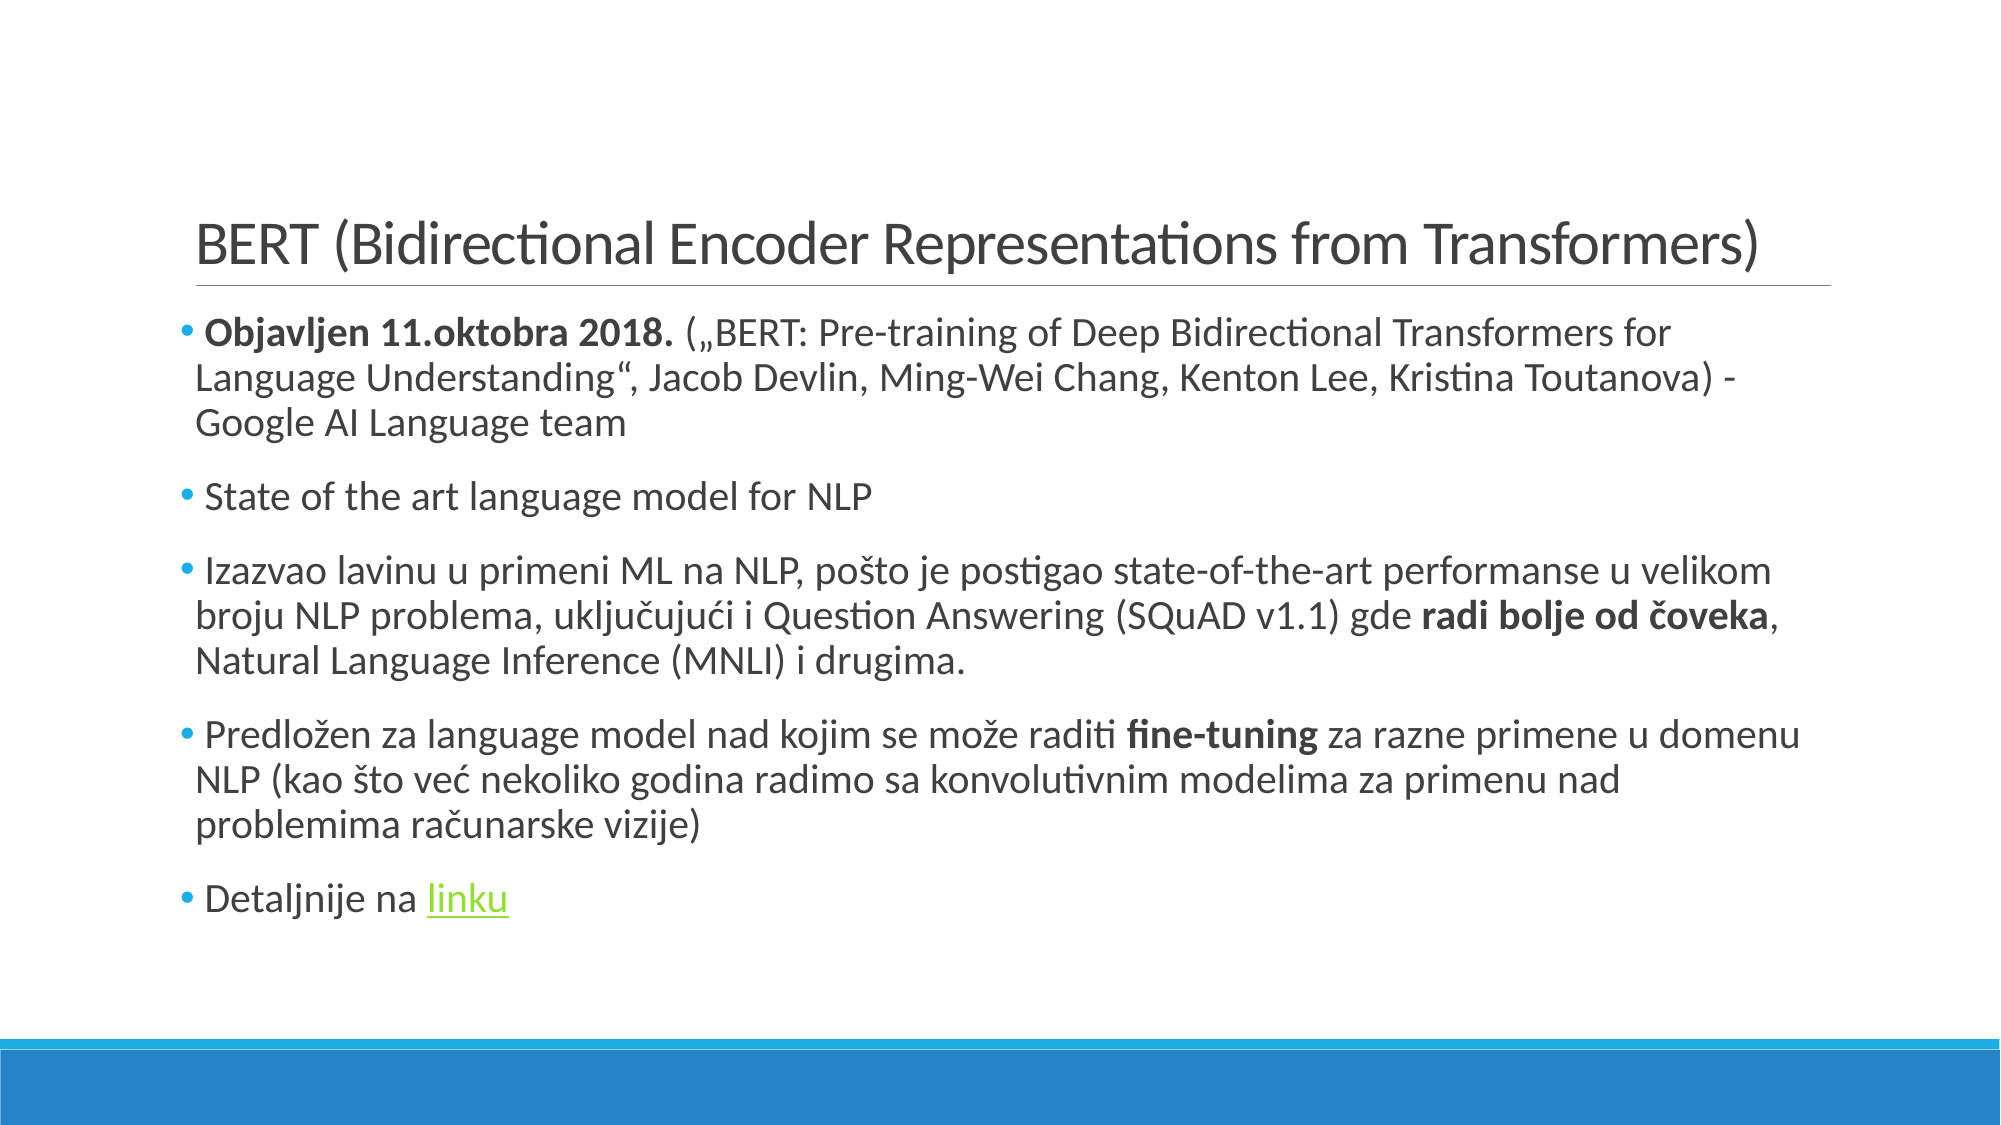

# BERT (Bidirectional Encoder Representations from Transformers)
 Objavljen 11.oktobra 2018. („BERT: Pre-training of Deep Bidirectional Transformers for Language Understanding“, Jacob Devlin, Ming-Wei Chang, Kenton Lee, Kristina Toutanova) - Google AI Language team
 State of the art language model for NLP
 Izazvao lavinu u primeni ML na NLP, pošto je postigao state-of-the-art performanse u velikom broju NLP problema, uključujući i Question Answering (SQuAD v1.1) gde radi bolje od čoveka, Natural Language Inference (MNLI) i drugima.
 Predložen za language model nad kojim se može raditi fine-tuning za razne primene u domenu NLP (kao što već nekoliko godina radimo sa konvolutivnim modelima za primenu nad problemima računarske vizije)
 Detaljnije na linku